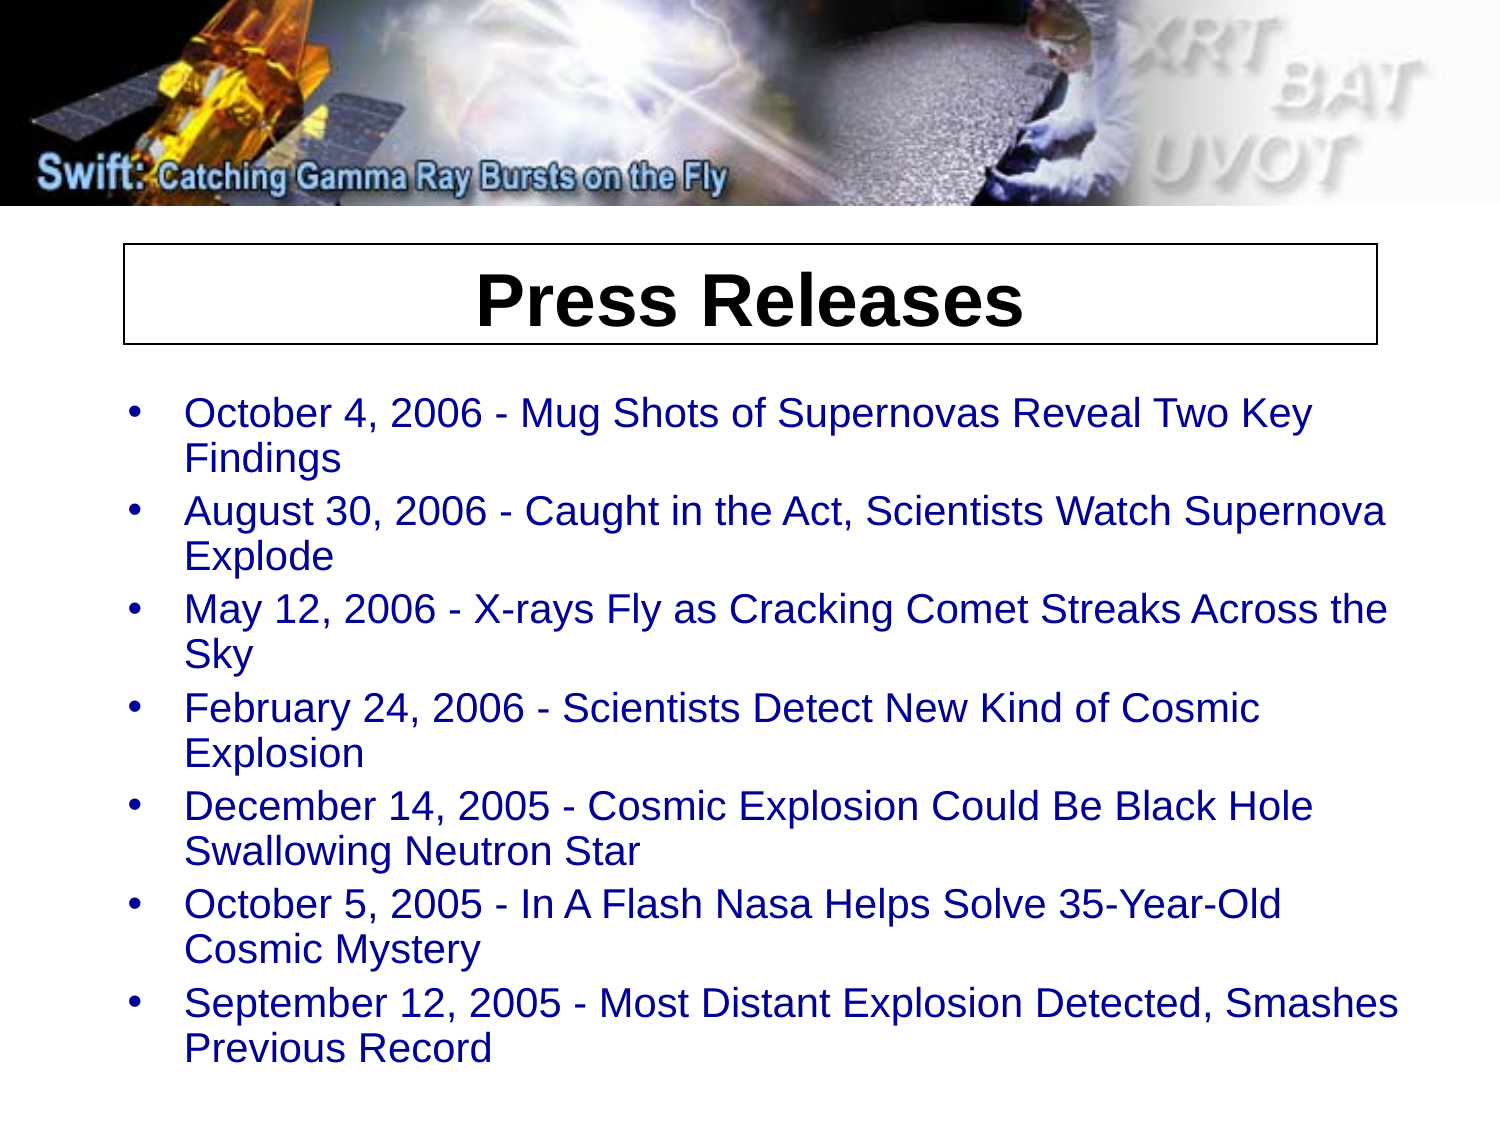

Press Releases
October 4, 2006 - Mug Shots of Supernovas Reveal Two Key Findings
August 30, 2006 - Caught in the Act, Scientists Watch Supernova Explode
May 12, 2006 - X-rays Fly as Cracking Comet Streaks Across the Sky
February 24, 2006 - Scientists Detect New Kind of Cosmic Explosion
December 14, 2005 - Cosmic Explosion Could Be Black Hole Swallowing Neutron Star
October 5, 2005 - In A Flash Nasa Helps Solve 35-Year-Old Cosmic Mystery
September 12, 2005 - Most Distant Explosion Detected, Smashes Previous Record